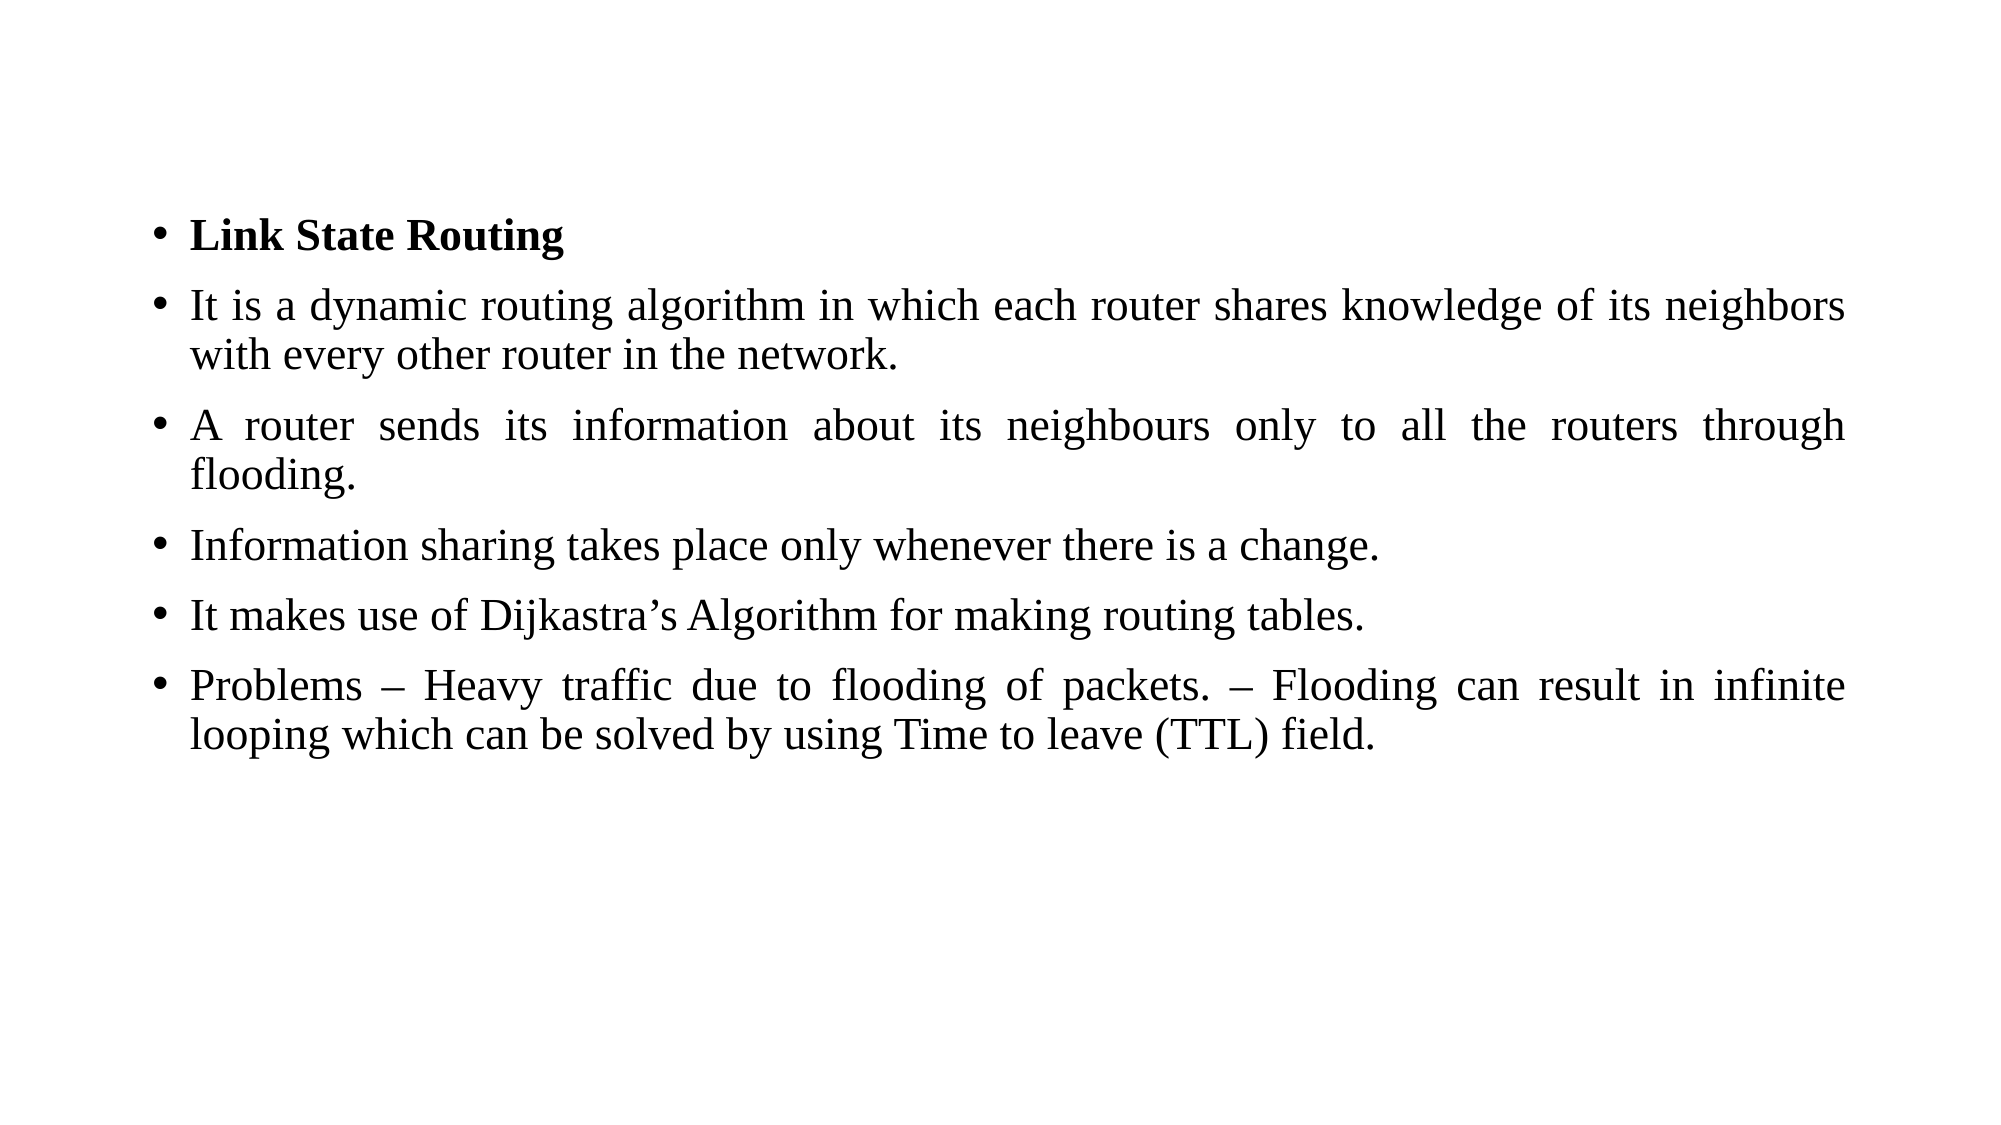

#
Link State Routing
It is a dynamic routing algorithm in which each router shares knowledge of its neighbors with every other router in the network.
A router sends its information about its neighbours only to all the routers through flooding.
Information sharing takes place only whenever there is a change.
It makes use of Dijkastra’s Algorithm for making routing tables.
Problems – Heavy traffic due to flooding of packets. – Flooding can result in infinite looping which can be solved by using Time to leave (TTL) field.